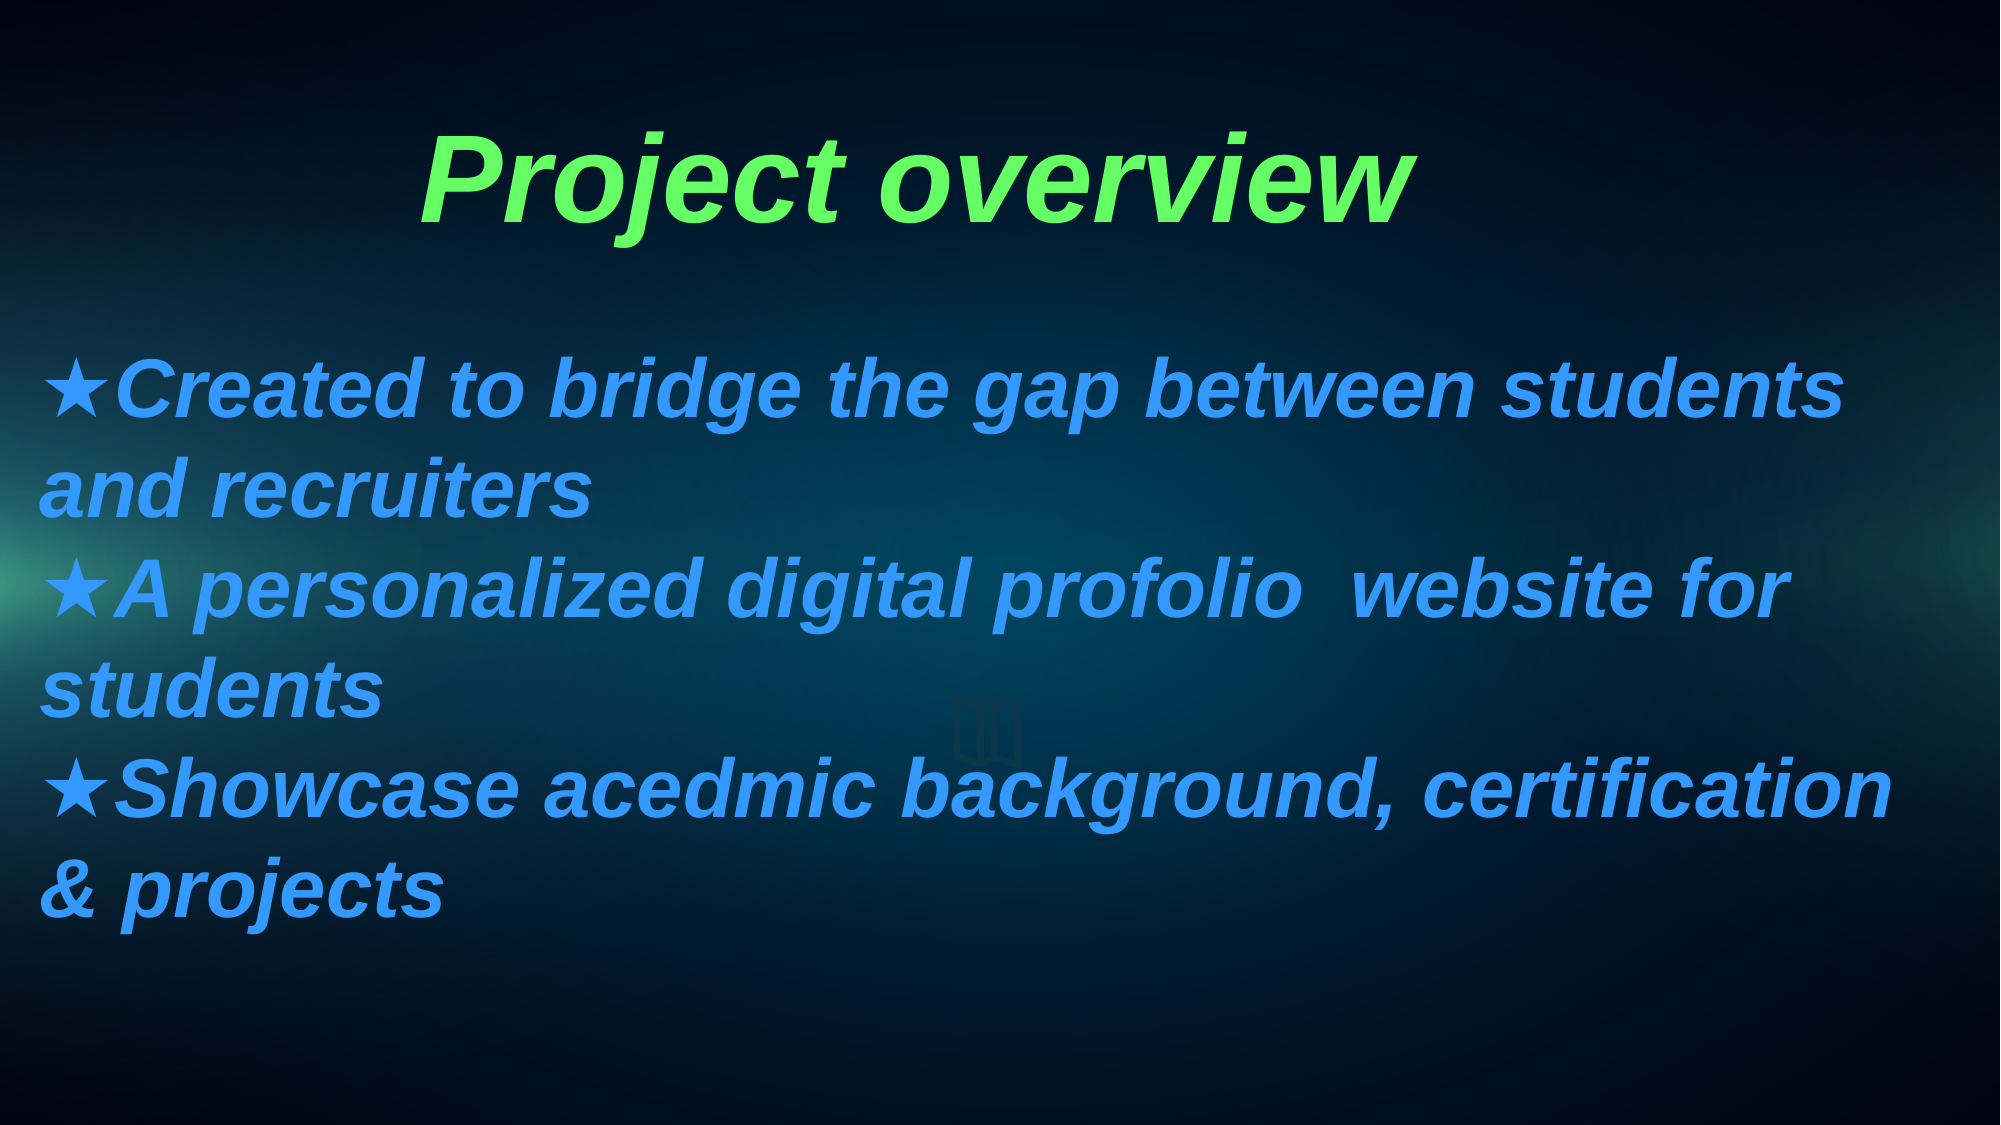

Project overview
★Created to bridge the gap between students and recruiters
★A personalized digital profolio  website for students
★Showcase acedmic background, certification & projects